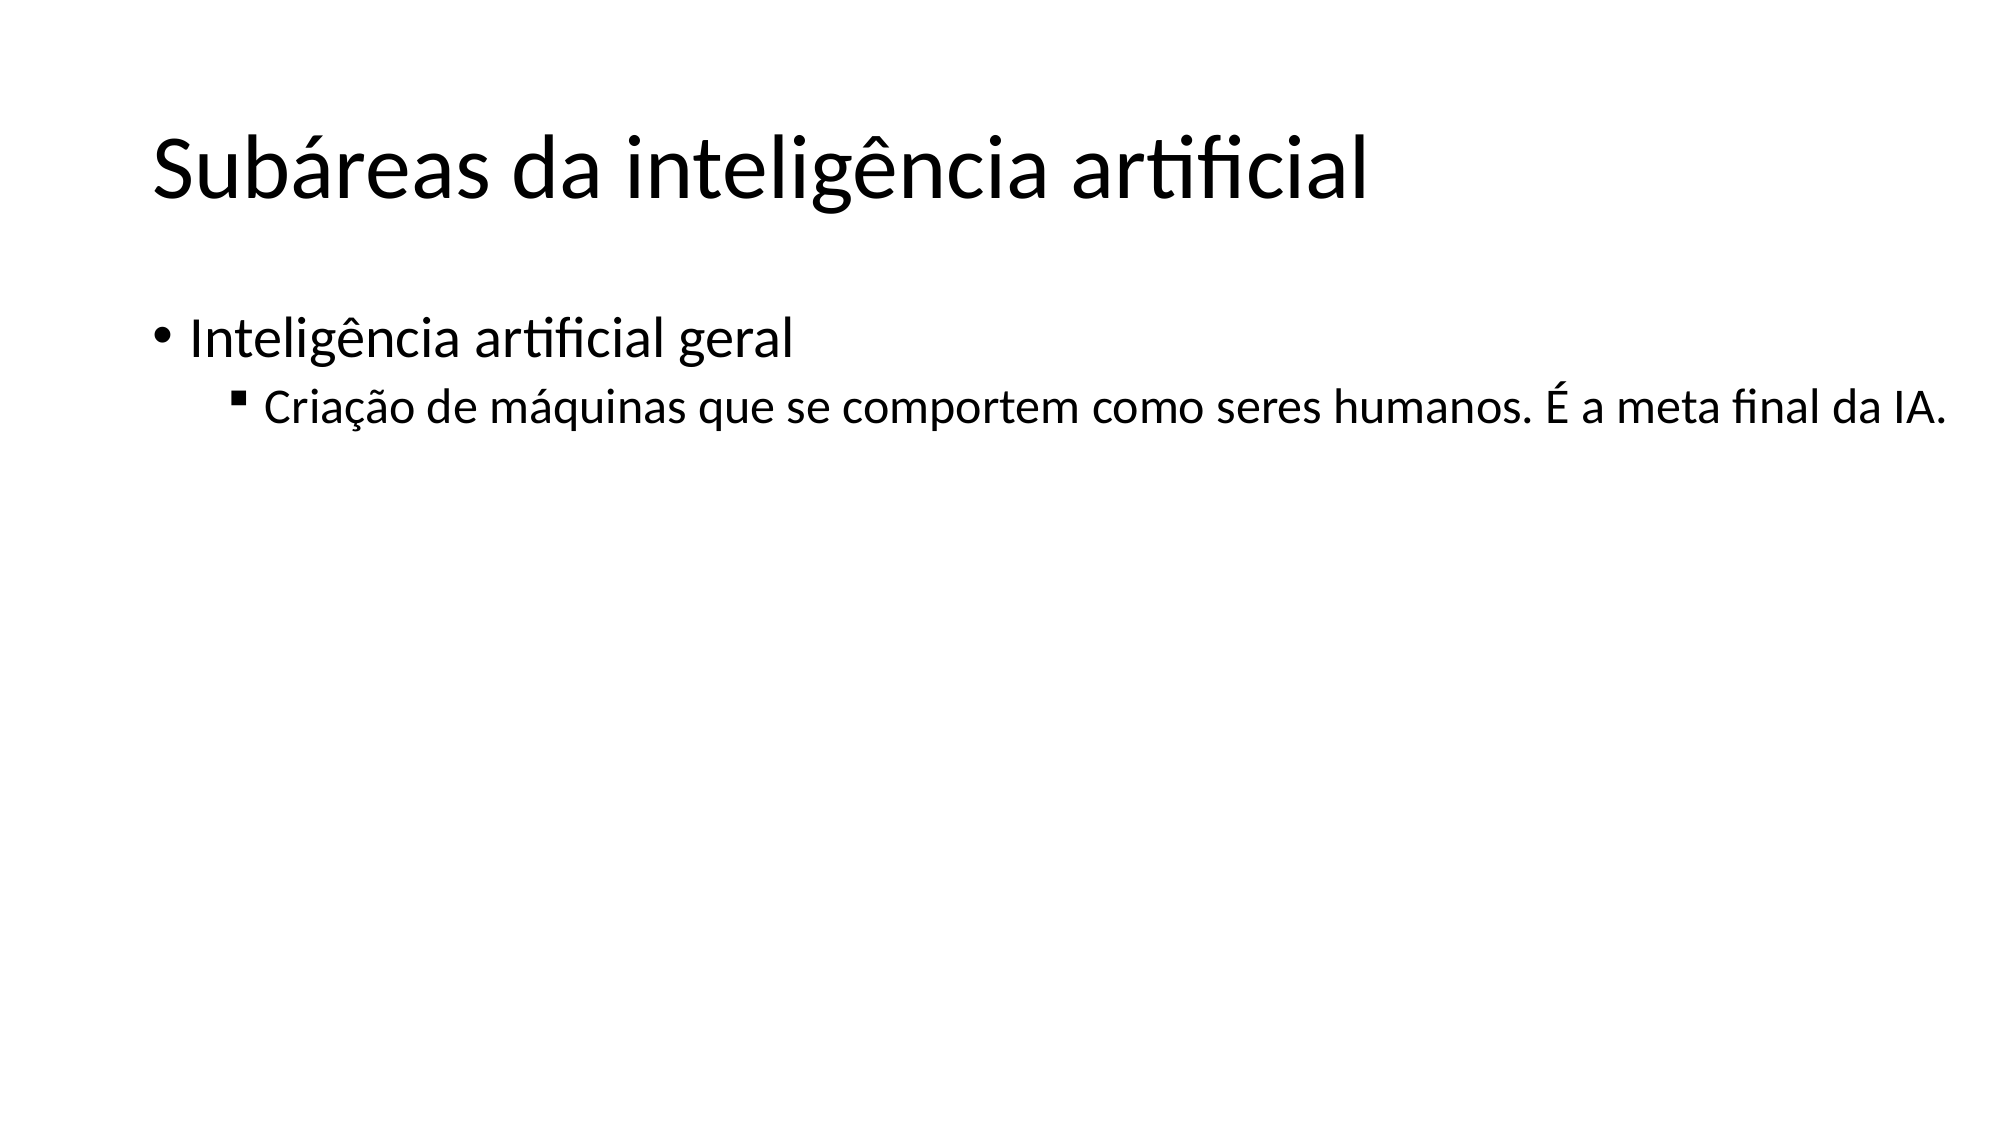

# Subáreas da inteligência artificial
Inteligência artificial geral
Criação de máquinas que se comportem como seres humanos. É a meta final da IA.